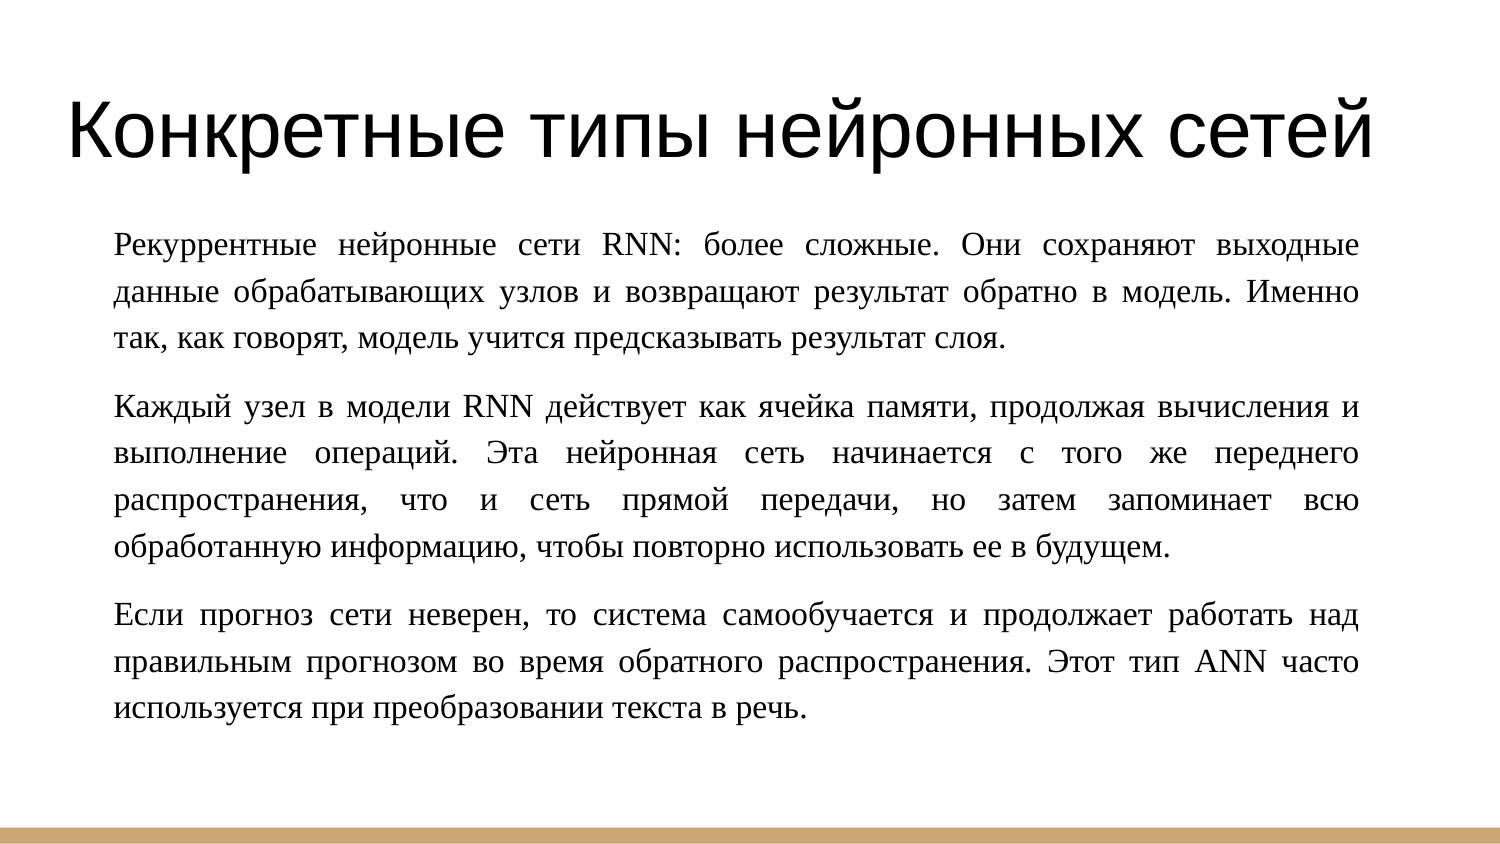

# Конкретные типы нейронных сетей
Рекуррентные нейронные сети RNN: более сложные. Они сохраняют выходные данные обрабатывающих узлов и возвращают результат обратно в модель. Именно так, как говорят, модель учится предсказывать результат слоя.
Каждый узел в модели RNN действует как ячейка памяти, продолжая вычисления и выполнение операций. Эта нейронная сеть начинается с того же переднего распространения, что и сеть прямой передачи, но затем запоминает всю обработанную информацию, чтобы повторно использовать ее в будущем.
Если прогноз сети неверен, то система самообучается и продолжает работать над правильным прогнозом во время обратного распространения. Этот тип ANN часто используется при преобразовании текста в речь.​